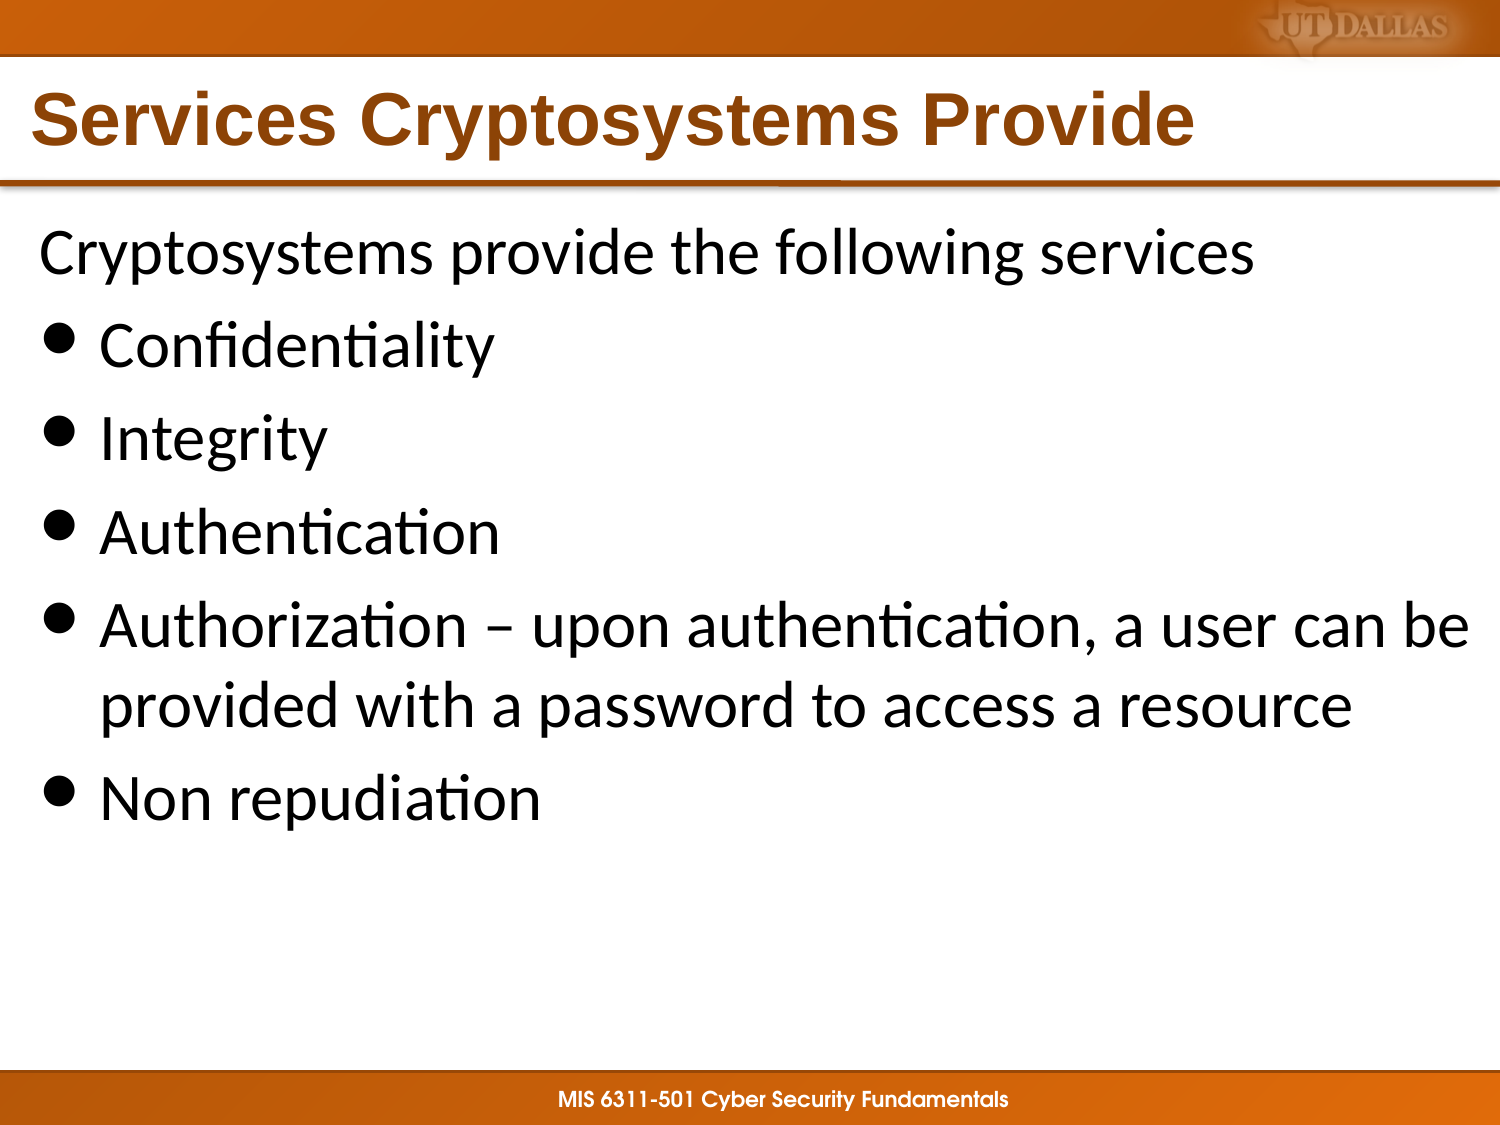

# Services Cryptosystems Provide
Cryptosystems provide the following services
Confidentiality
Integrity
Authentication
Authorization – upon authentication, a user can be provided with a password to access a resource
Non repudiation